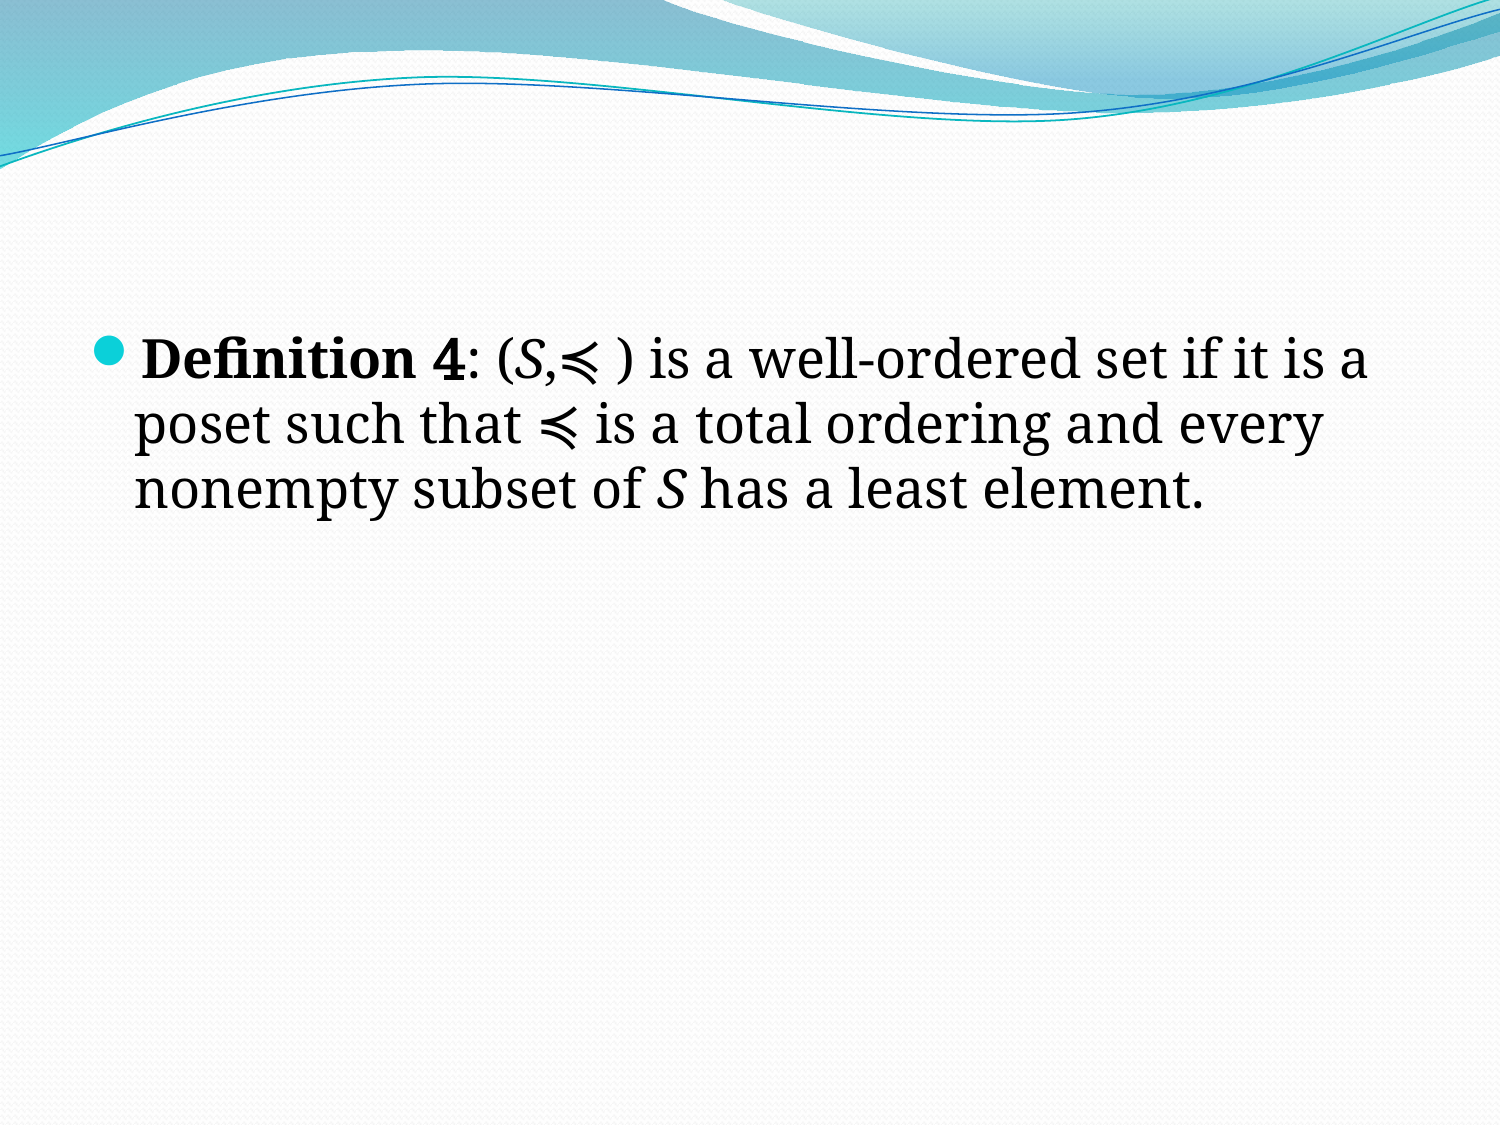

Definition 4: (S,≼ ) is a well-ordered set if it is a poset such that ≼ is a total ordering and every nonempty subset of S has a least element.